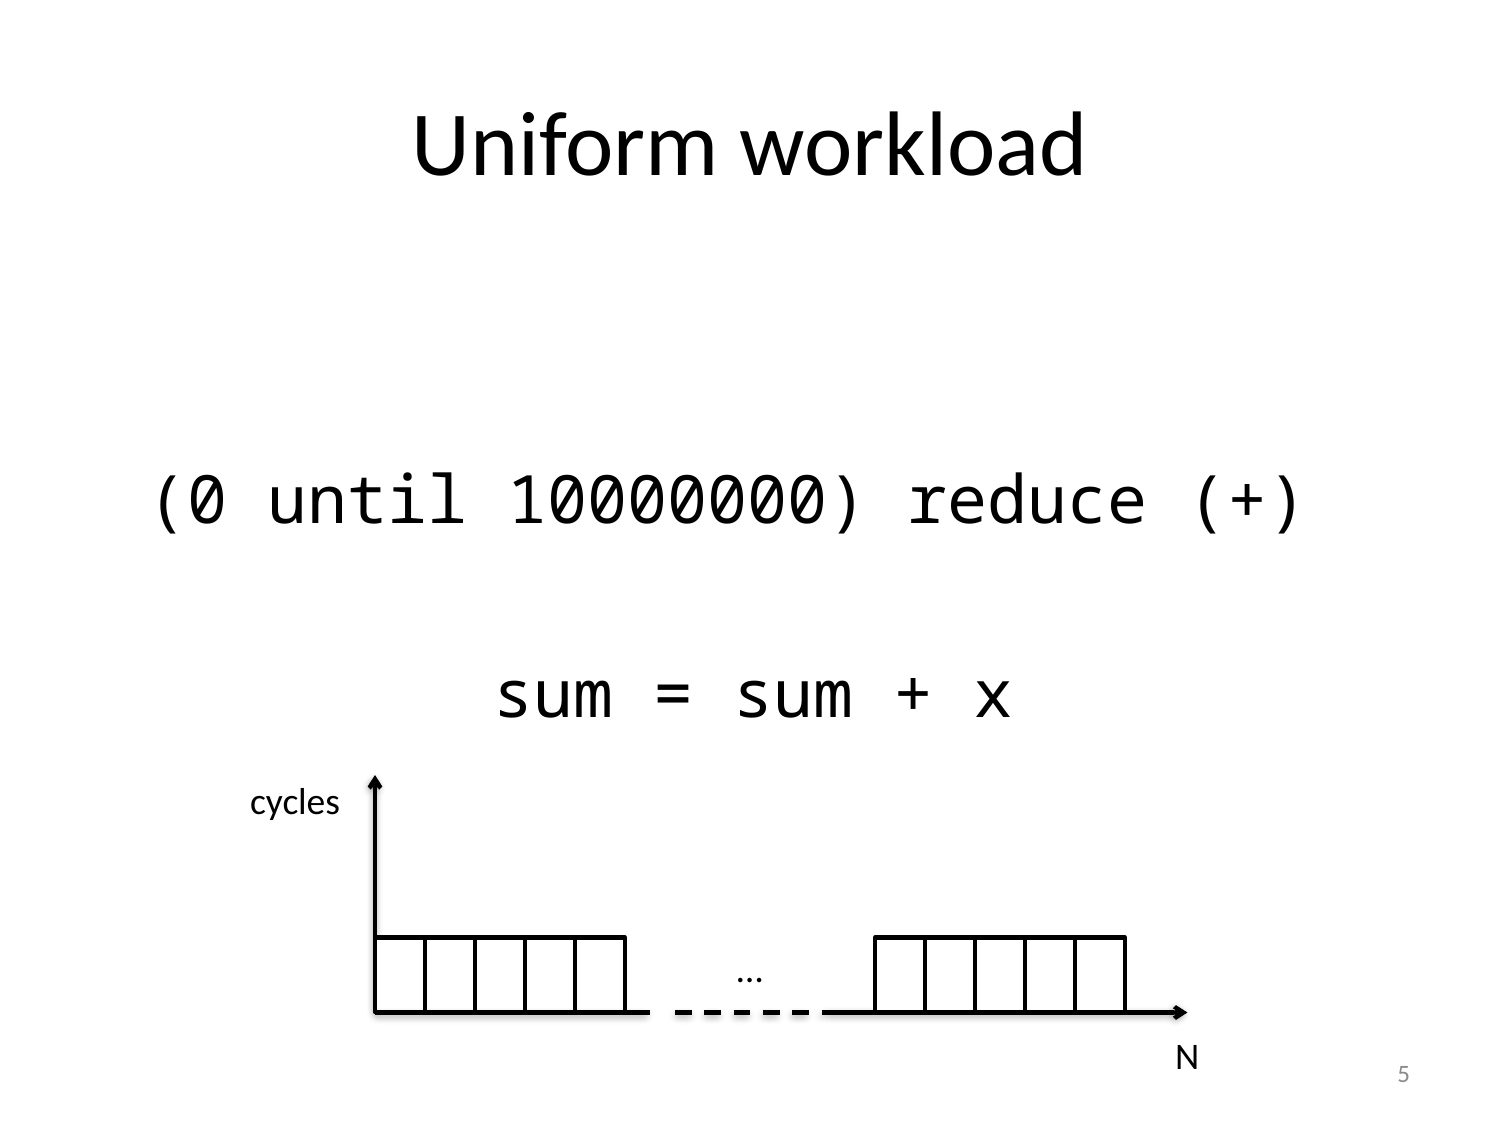

# Uniform workload
(0 until 10000000) reduce (+)
sum = sum + x
cycles

…

N
5